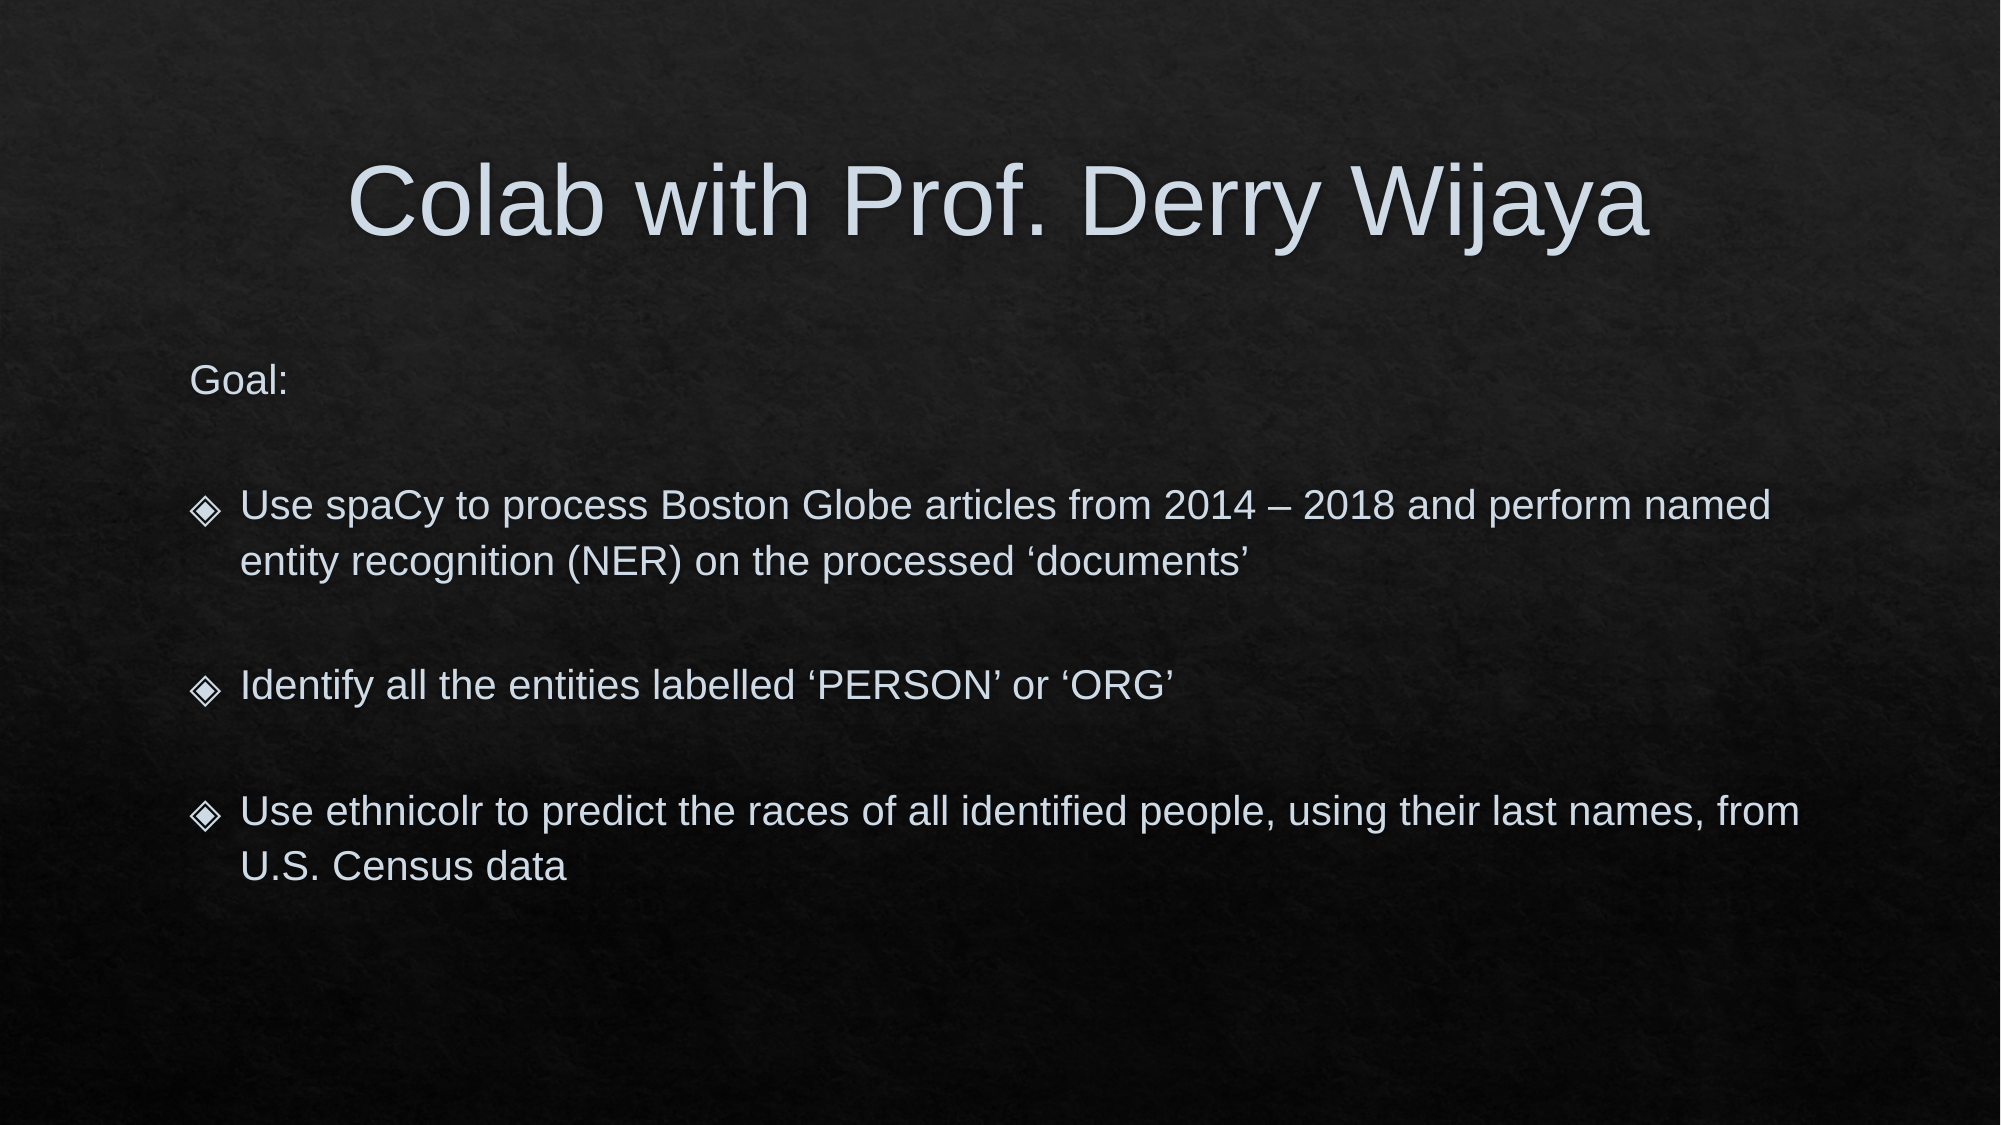

# Colab with Prof. Derry Wijaya
Goal:

Use spaCy to process Boston Globe articles from 2014 – 2018 and perform named entity recognition (NER) on the processed ‘documents’

Identify all the entities labelled ‘PERSON’ or ‘ORG’

Use ethnicolr to predict the races of all identified people, using their last names, from U.S. Census data